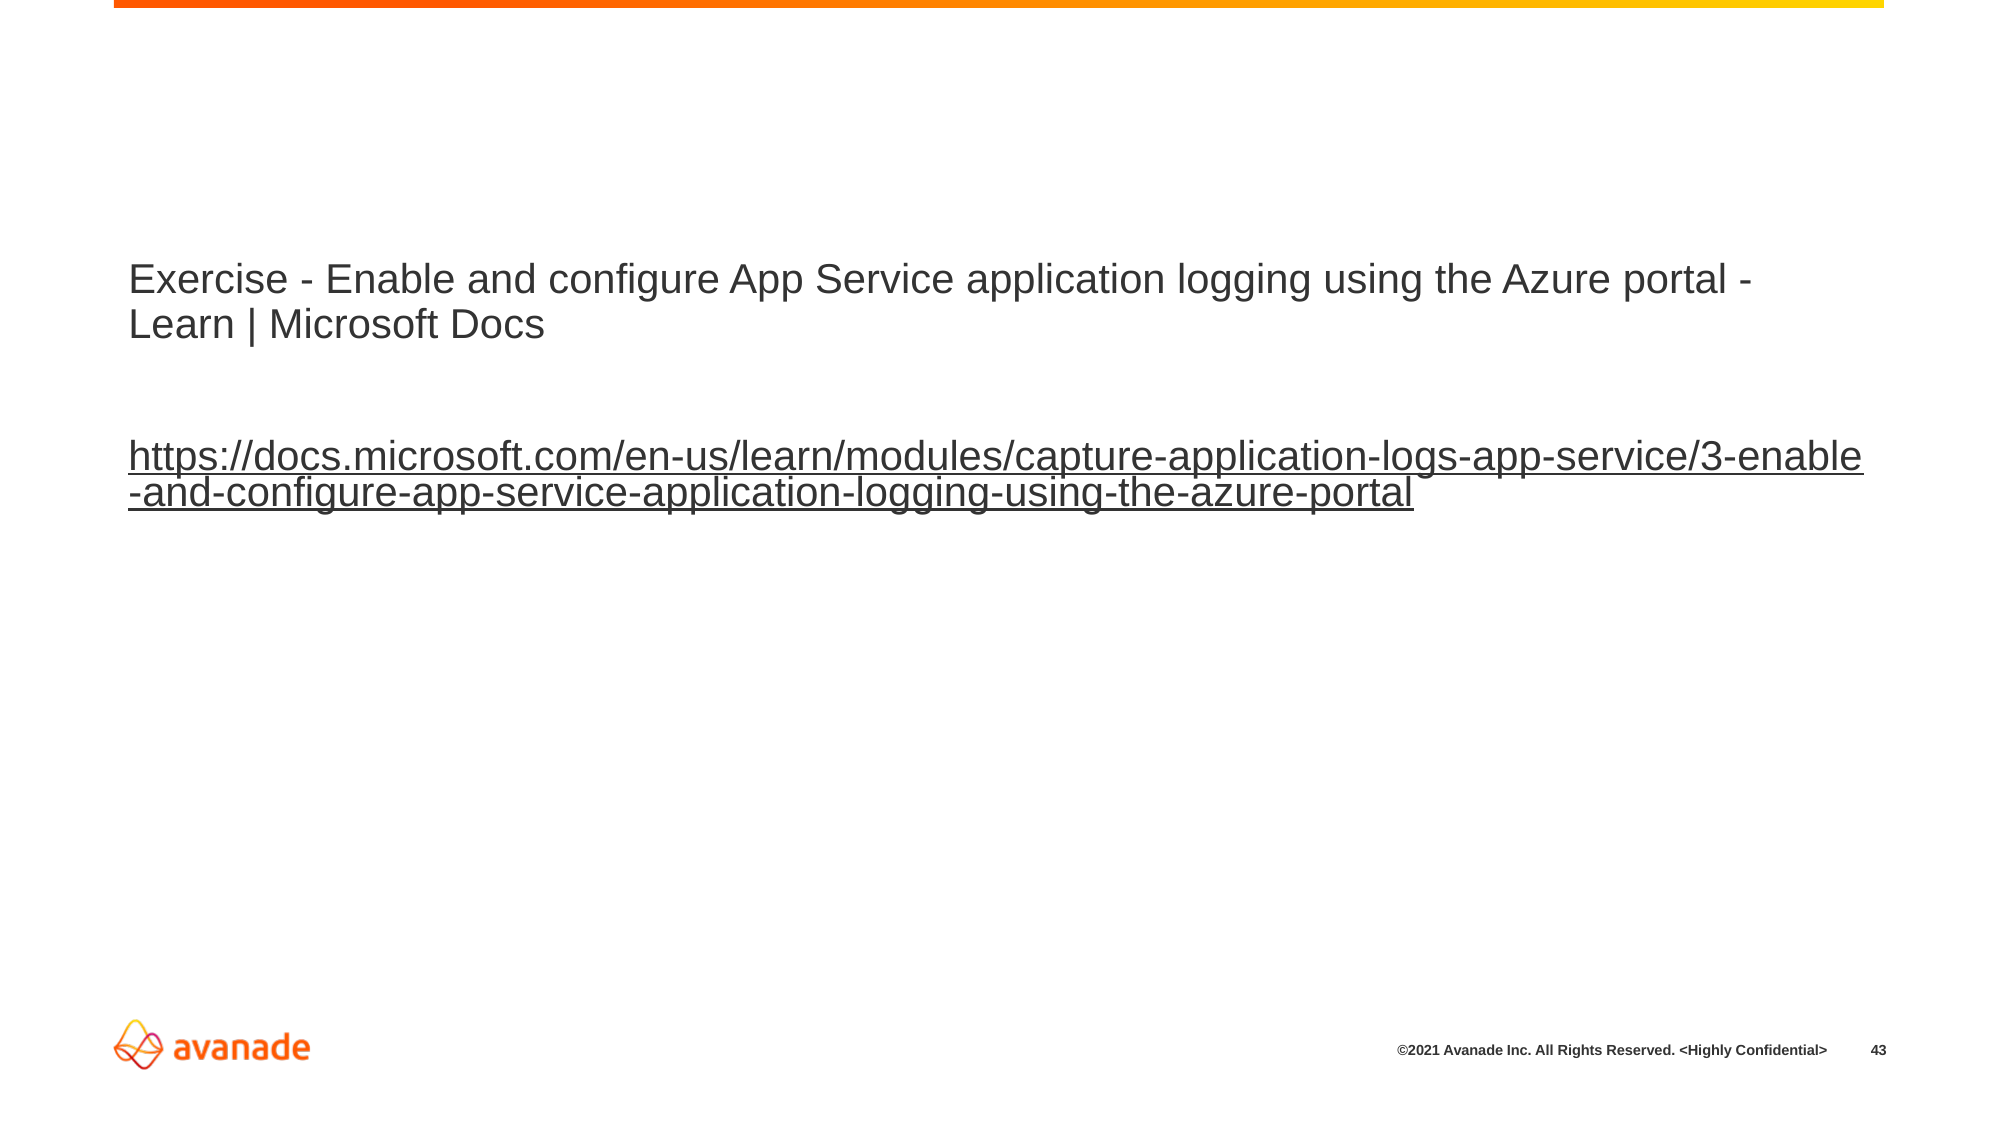

#
Exercise - Enable and configure App Service application logging using the Azure portal - Learn | Microsoft Docs

https://docs.microsoft.com/en-us/learn/modules/capture-application-logs-app-service/3-enable-and-configure-app-service-application-logging-using-the-azure-portal